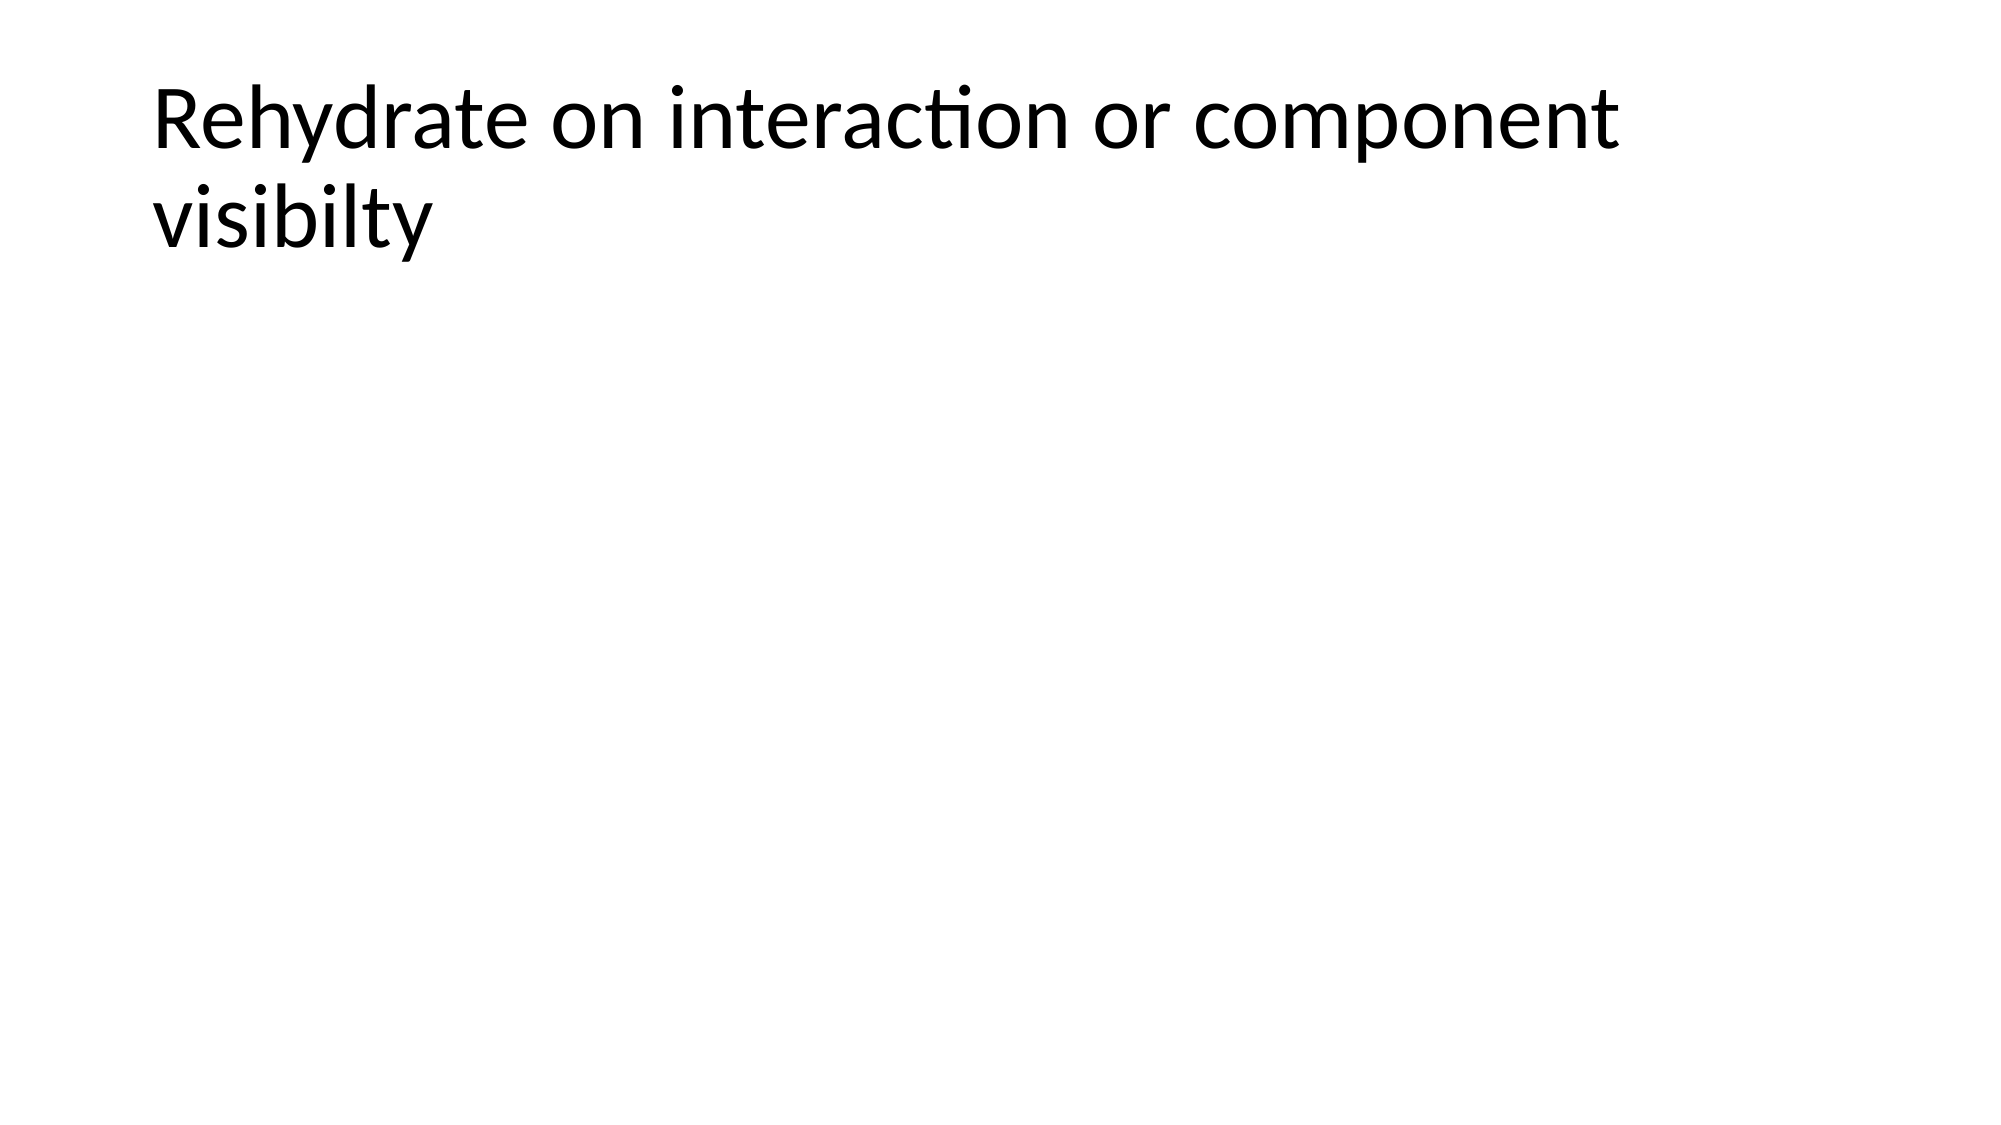

# Rehydrate on interaction or component visibilty